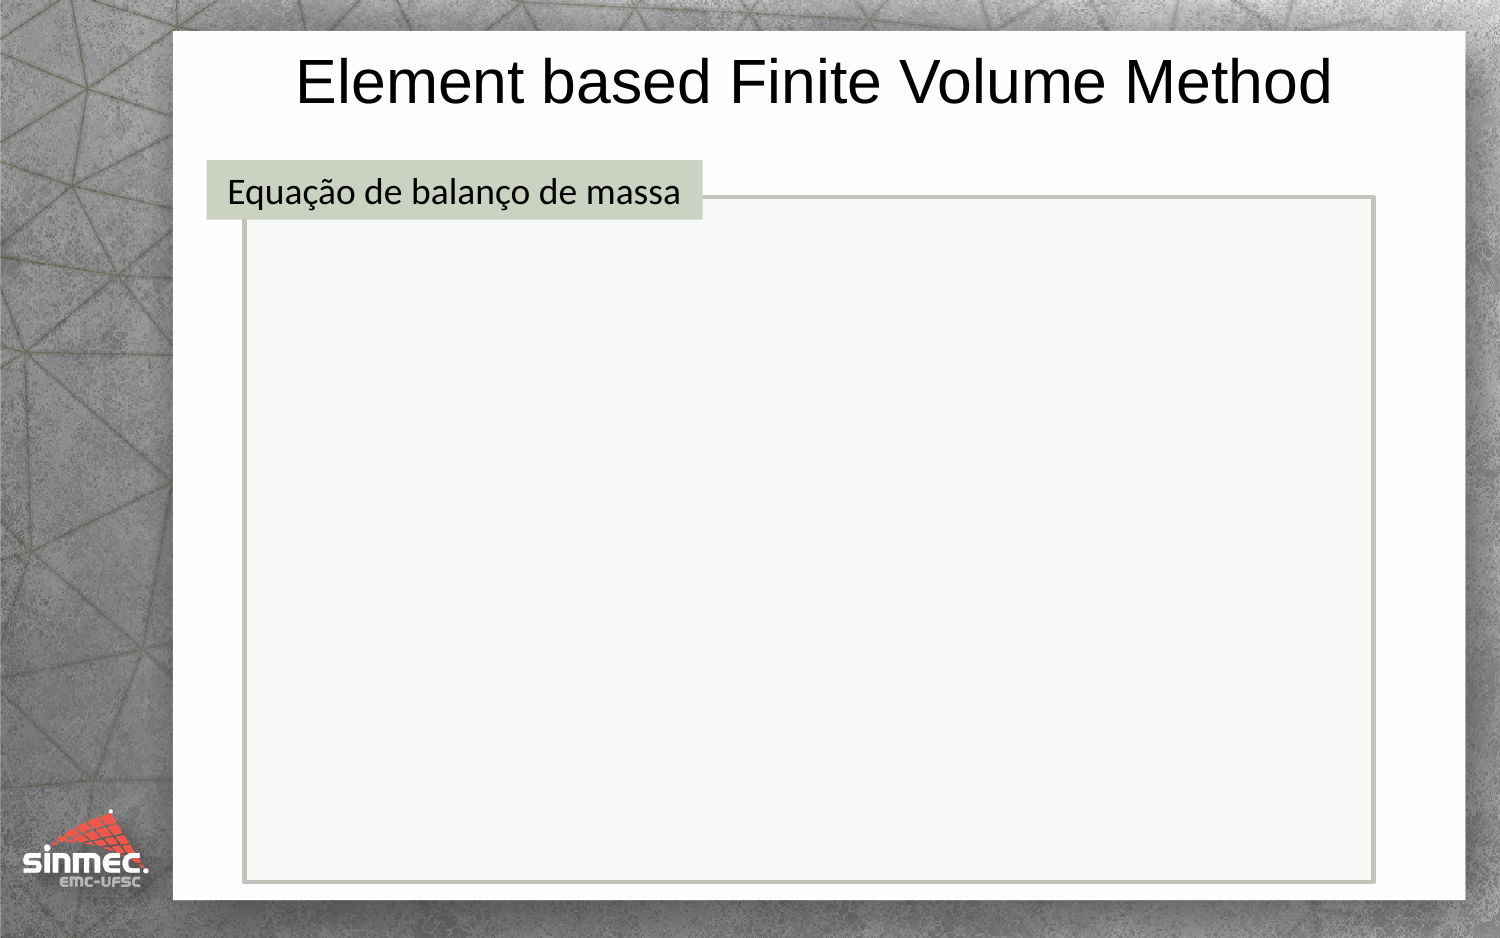

# Element based Finite Volume Method
Equação de balanço de massa